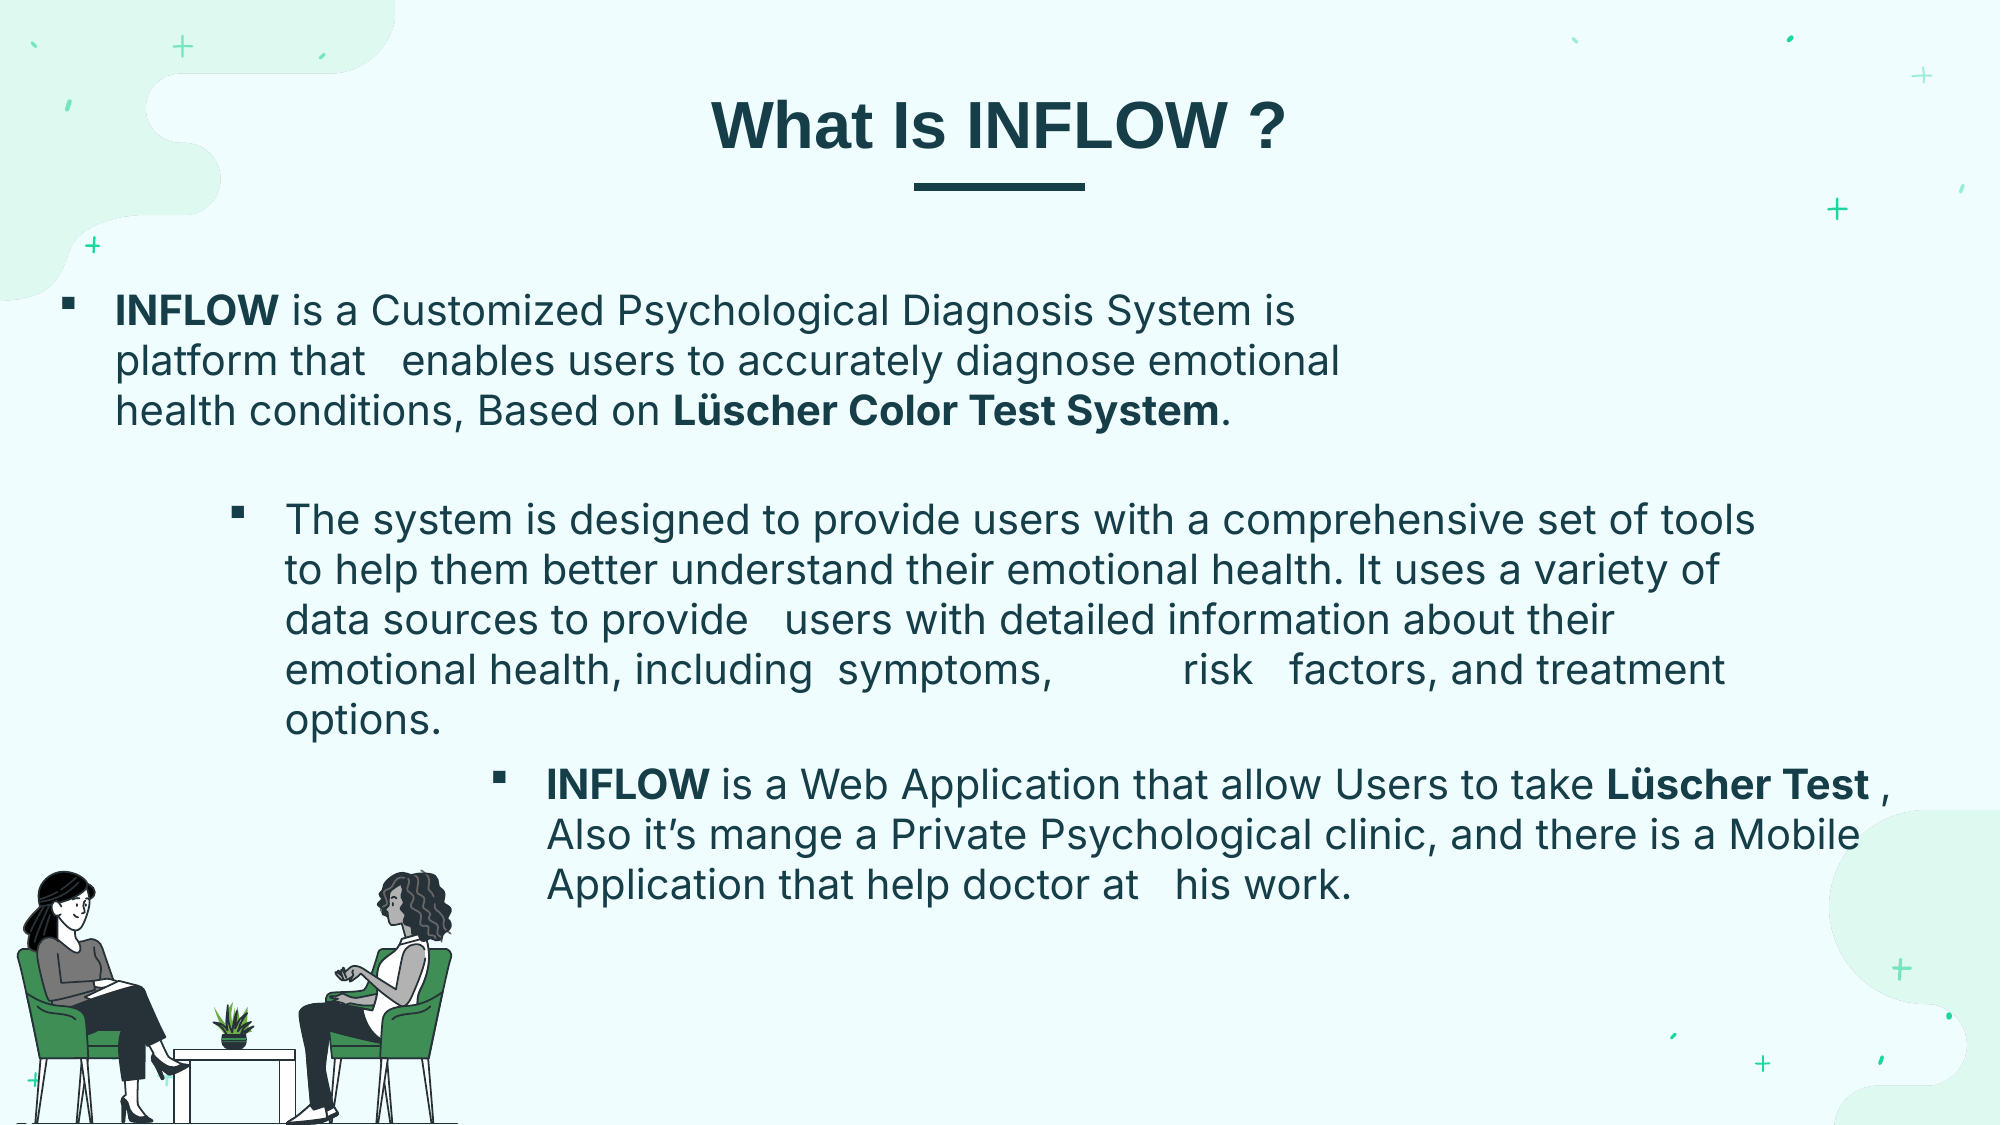

What Is INFLOW ?

INFLOW is a Customized Psychological Diagnosis System is platform that   enables users to accurately diagnose emotional health conditions, Based on Lüscher Color Test System.
The system is designed to provide users with a comprehensive set of tools to help them better understand their emotional health. It uses a variety of data sources to provide   users with detailed information about their emotional health, including  symptoms,           risk   factors, and treatment options.
INFLOW is a Web Application that allow Users to take Lüscher Test , Also it’s mange a Private Psychological clinic, and there is a Mobile Application that help doctor at   his work.